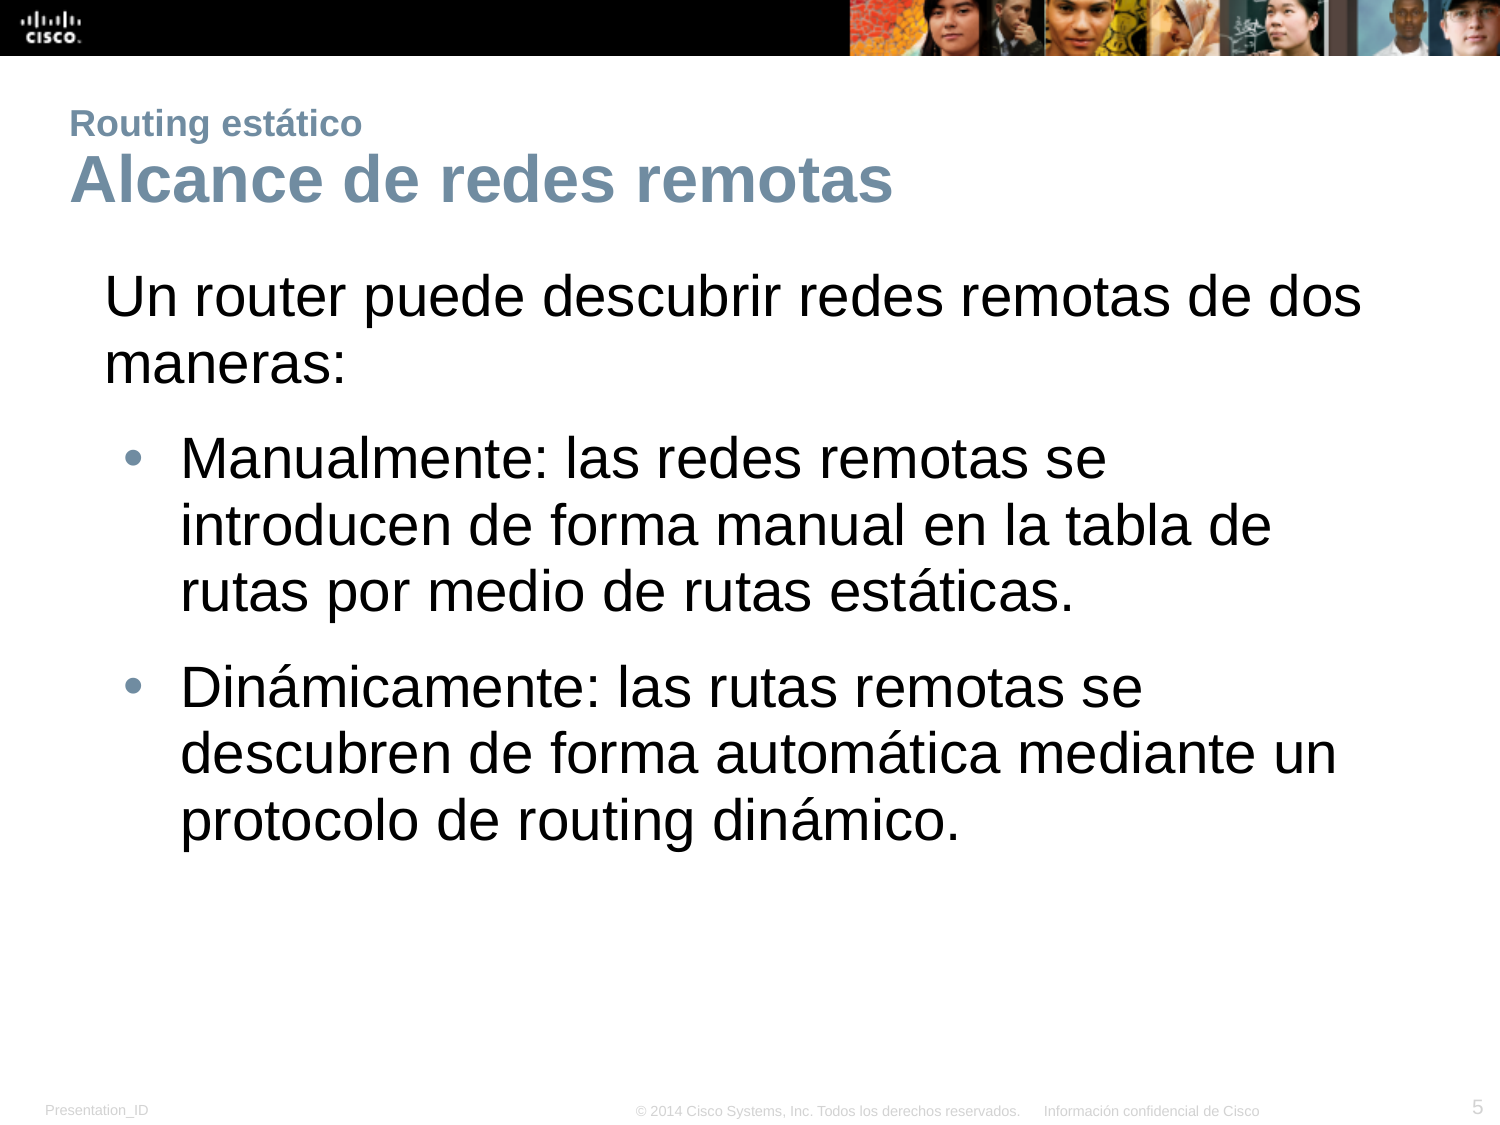

# Routing estático Alcance de redes remotas
Un router puede descubrir redes remotas de dos maneras:
Manualmente: las redes remotas se introducen de forma manual en la tabla de rutas por medio de rutas estáticas.
Dinámicamente: las rutas remotas se descubren de forma automática mediante un protocolo de routing dinámico.